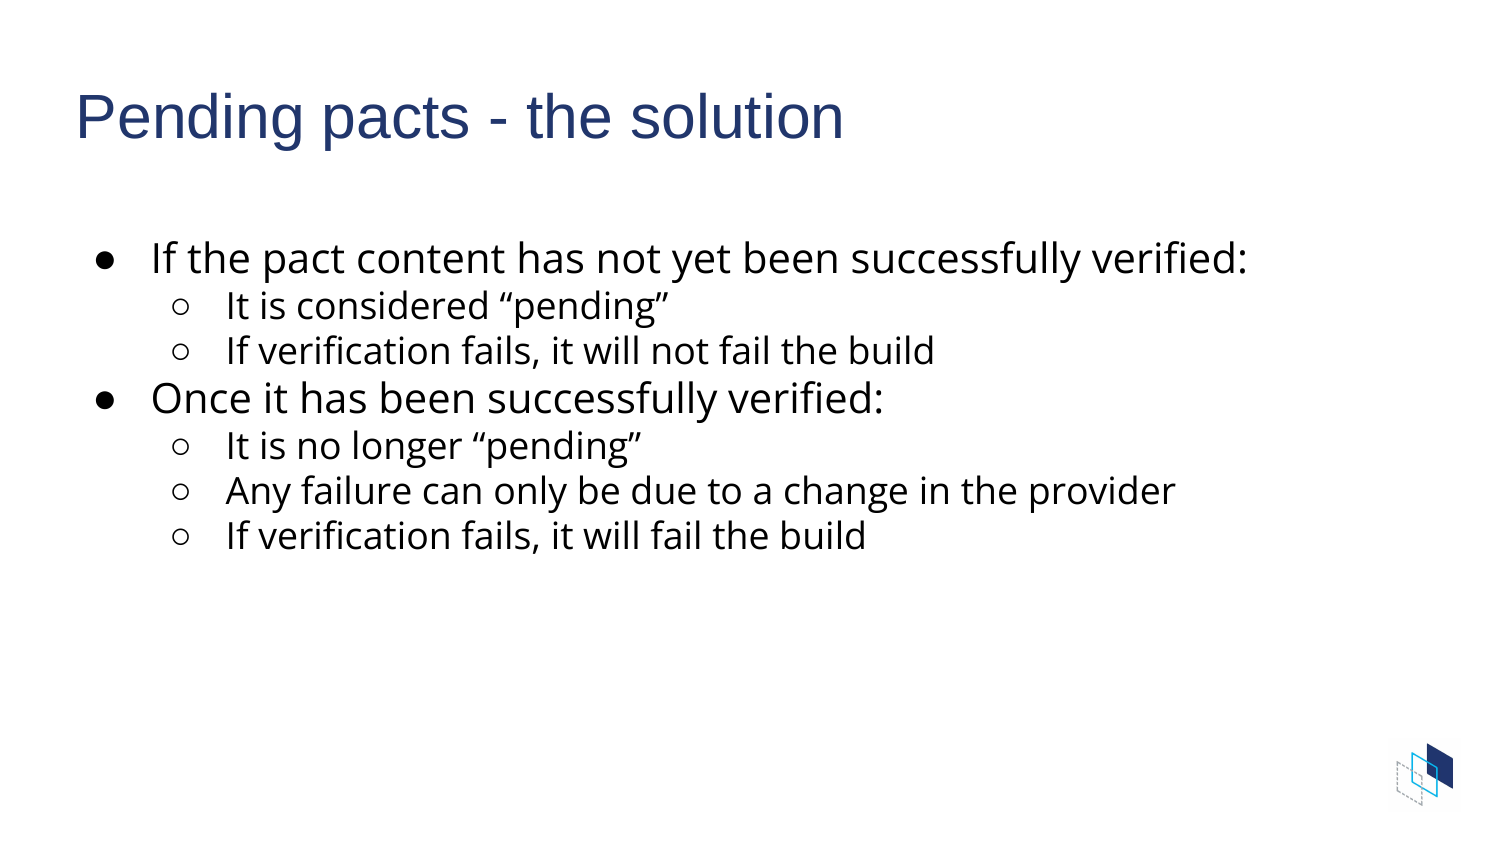

# Pending pacts - the solution
If the pact content has not yet been successfully verified:
It is considered “pending”
If verification fails, it will not fail the build
Once it has been successfully verified:
It is no longer “pending”
Any failure can only be due to a change in the provider
If verification fails, it will fail the build